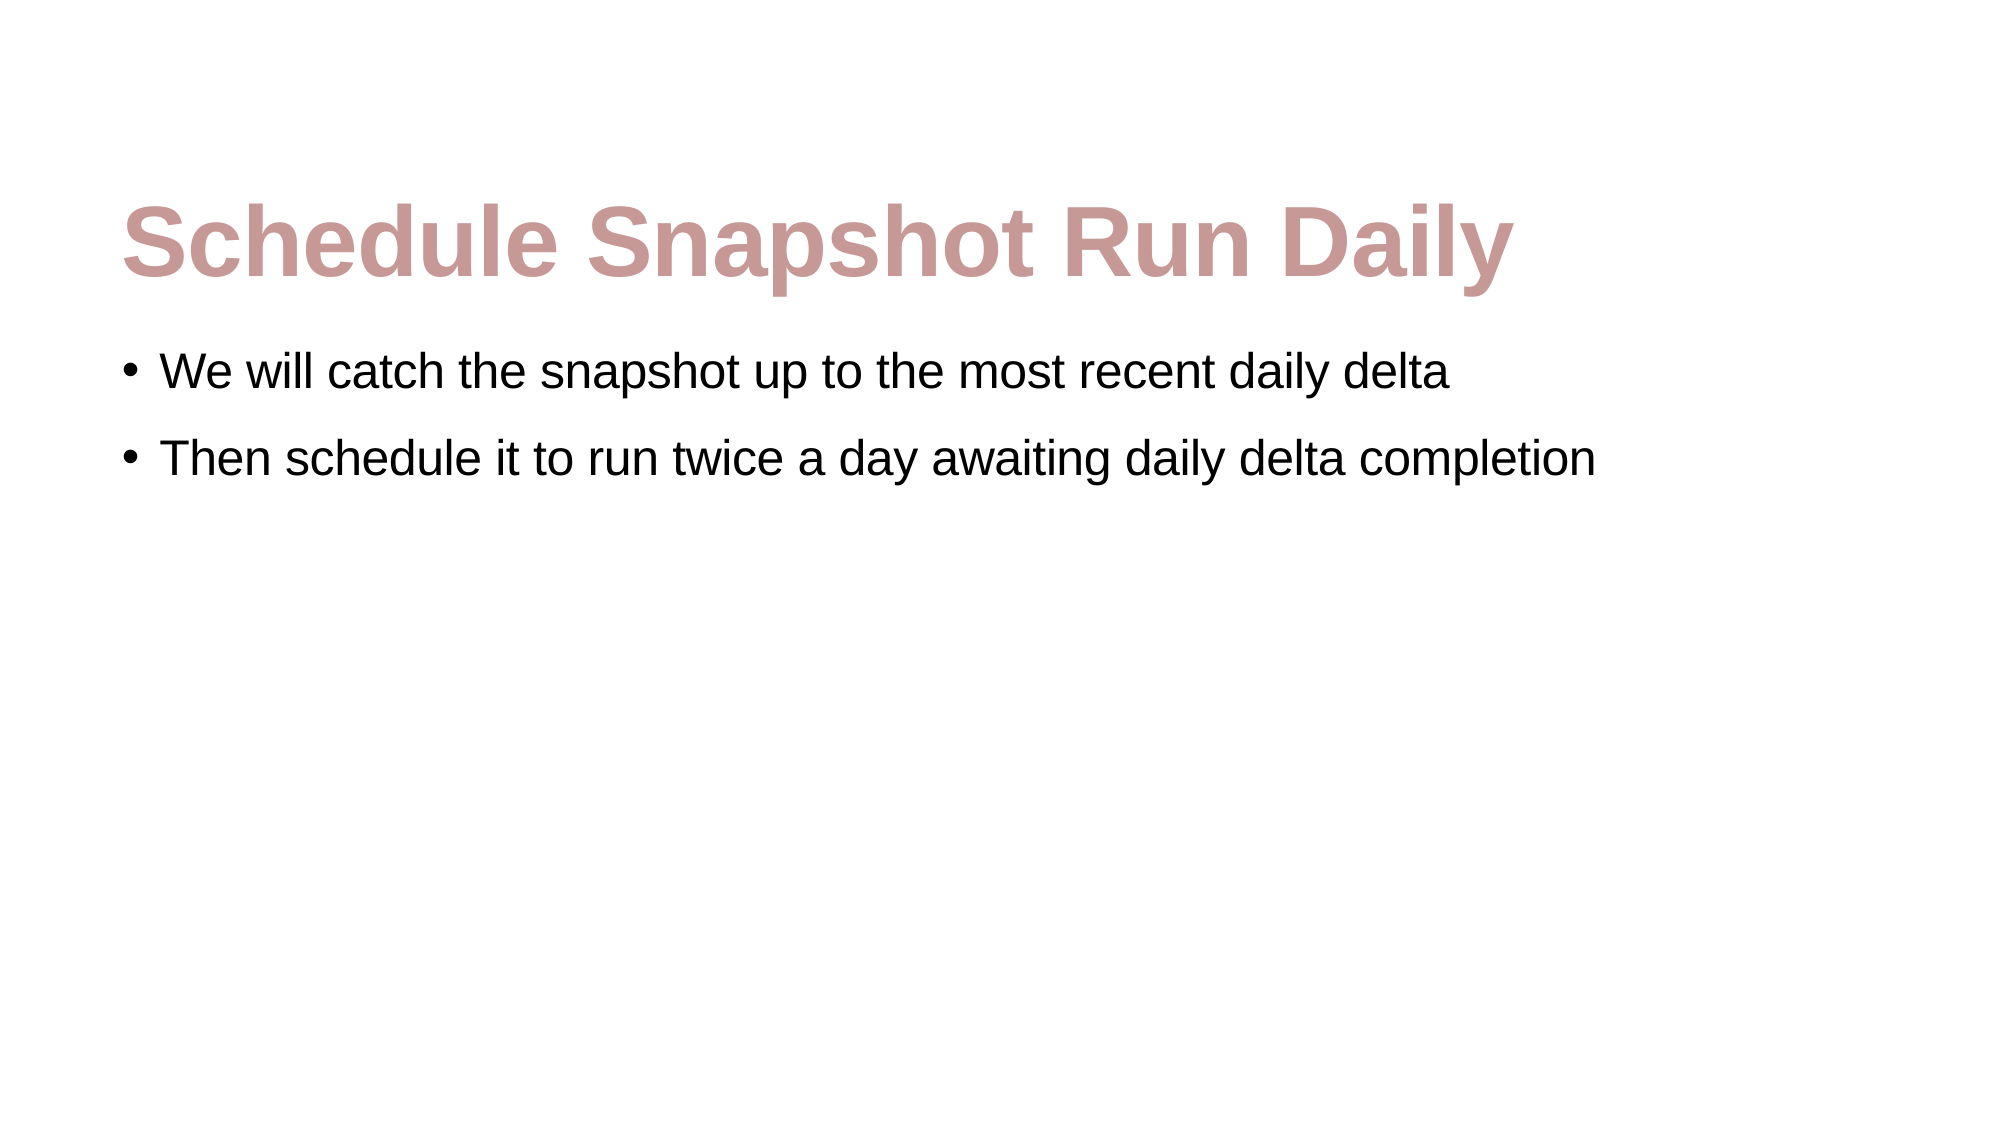

# Schedule Snapshot Run Daily
We will catch the snapshot up to the most recent daily delta
Then schedule it to run twice a day awaiting daily delta completion